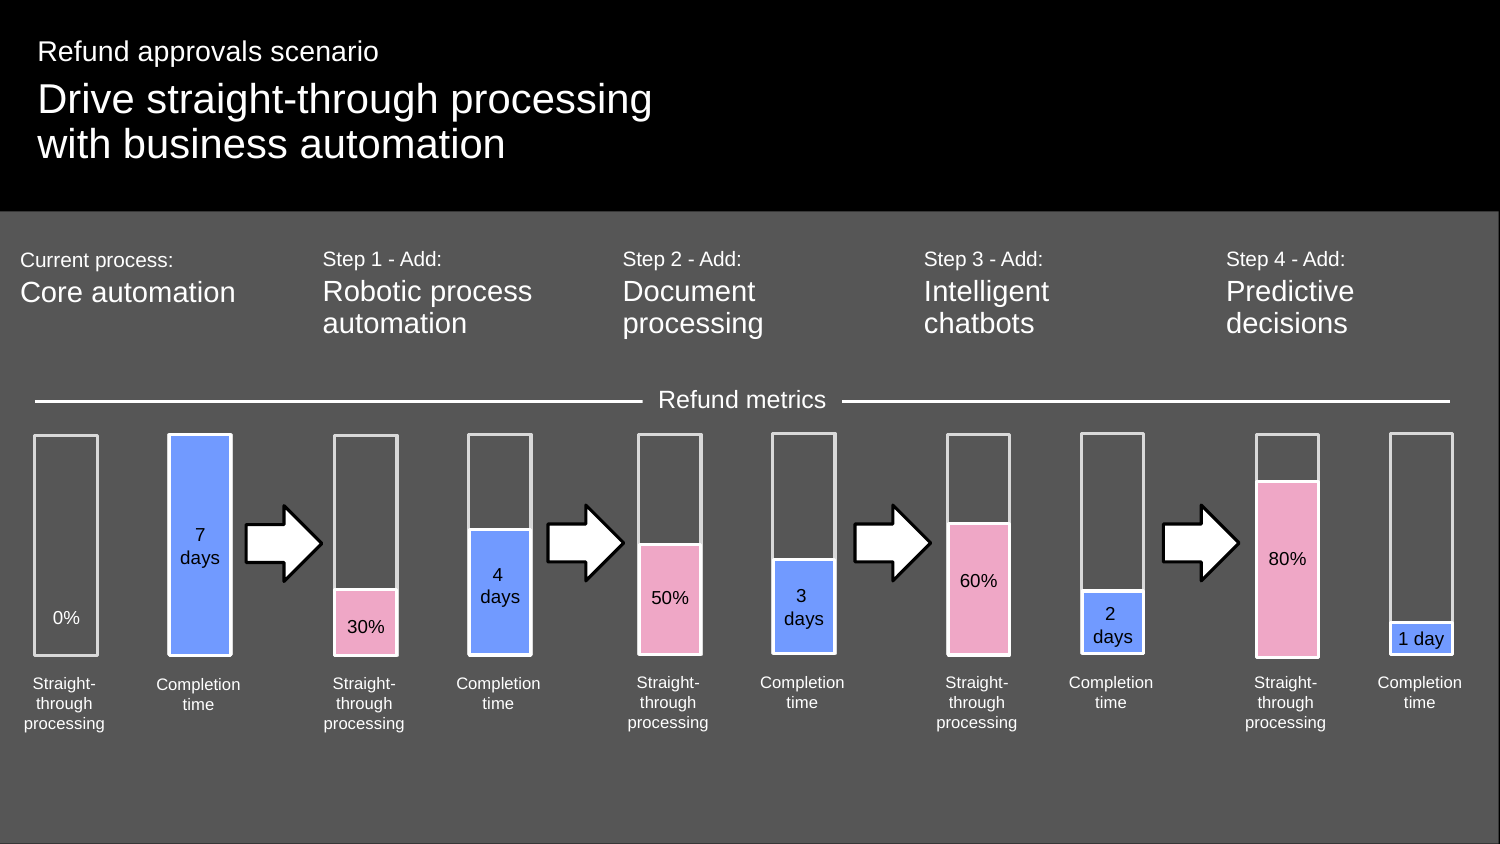

Refund approvals scenario
# Drive straight-through processing with business automation

Step 2 - Add:
Document processing
Step 3 - Add:
Intelligent chatbots
Step 1 - Add:
Robotic process
automation
Step 4 - Add:
Predictive decisions
Current process:
Core automation
Refund metrics

7
days

80%

4
days
60%
3
days
50%

2
days
0%
30%

1 day
Straight-through processing

Straight-through processing

Straight-through processing

Completion time

Completion time

Completion time

Straight-through processing

Straight-through processing

Completion time

Completion time